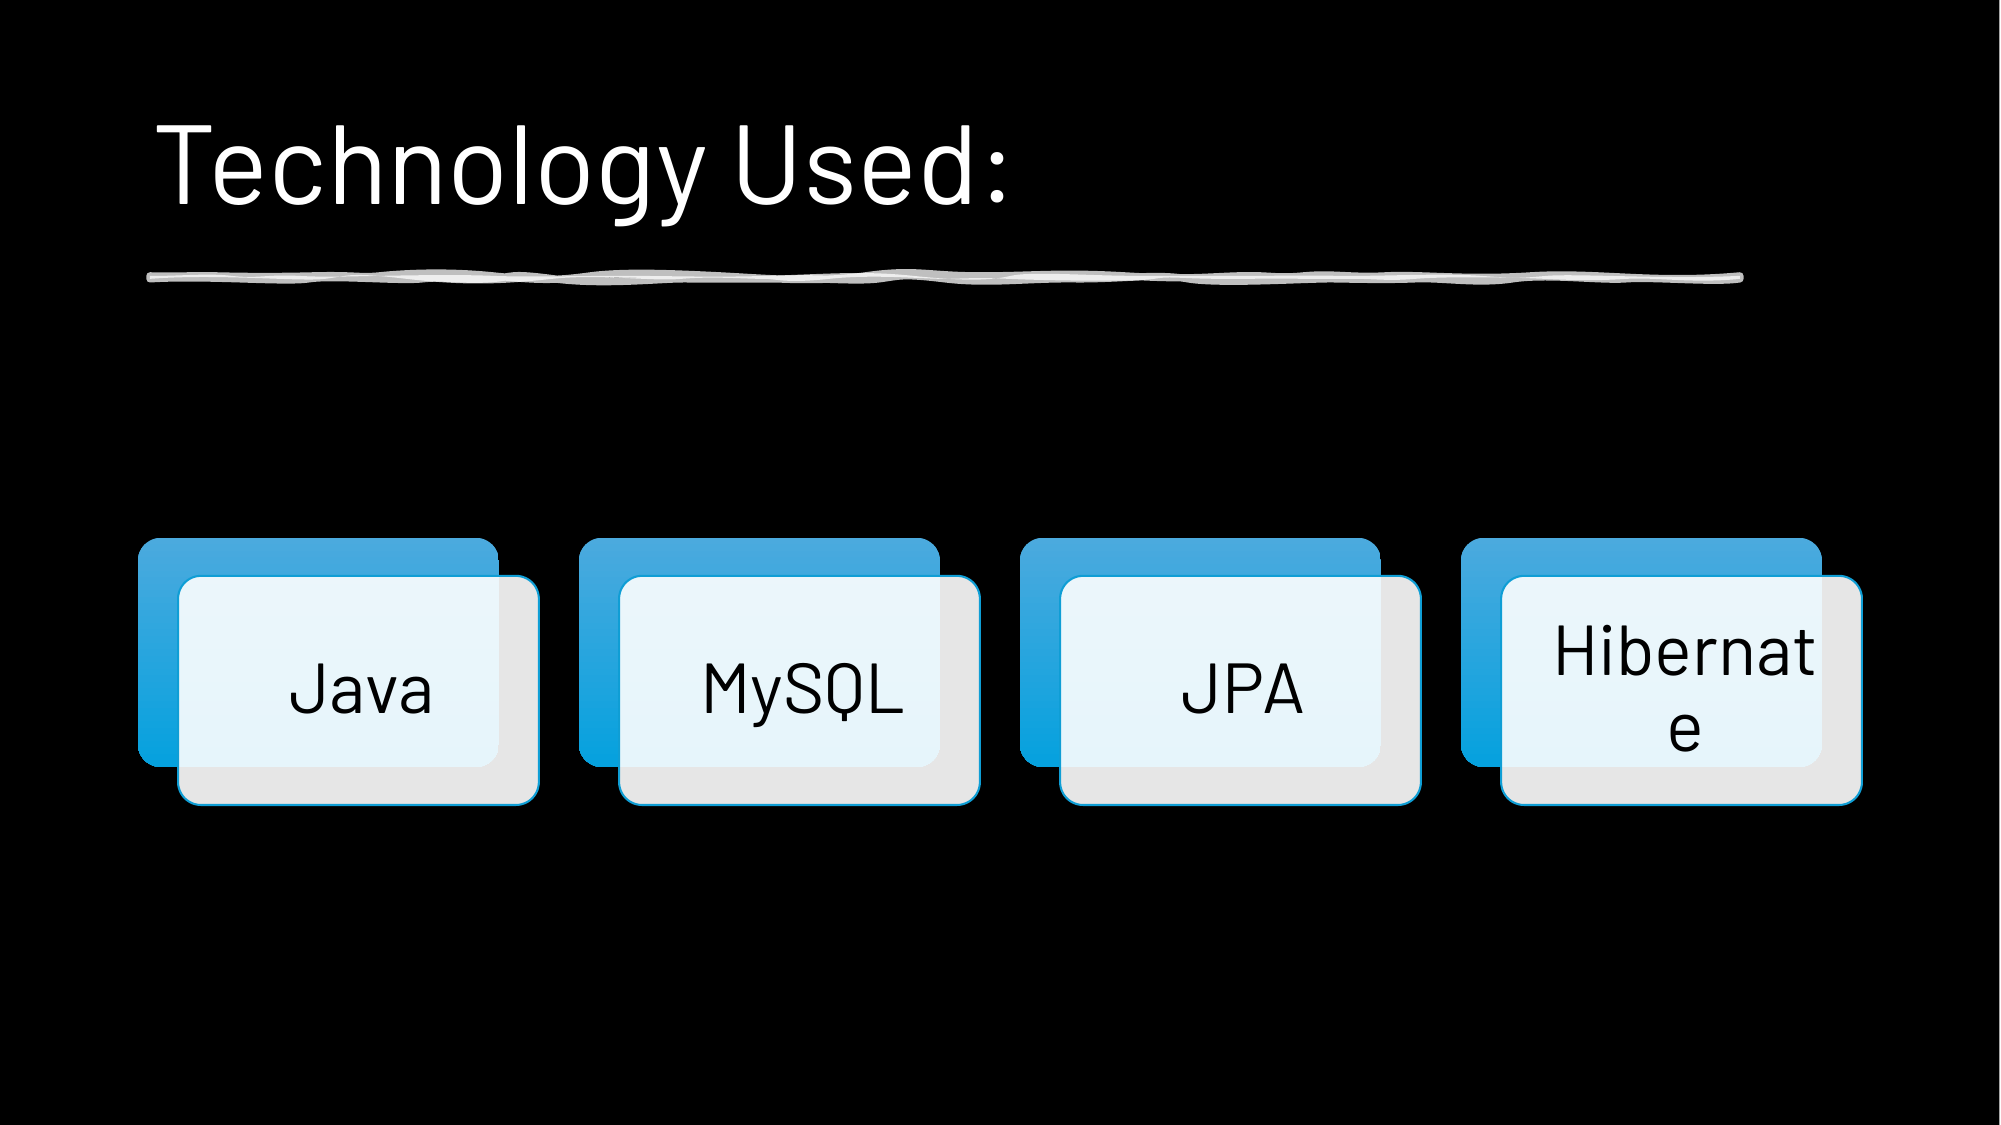

# Technology Used:

Java
MySQL
JPA
Hibernate